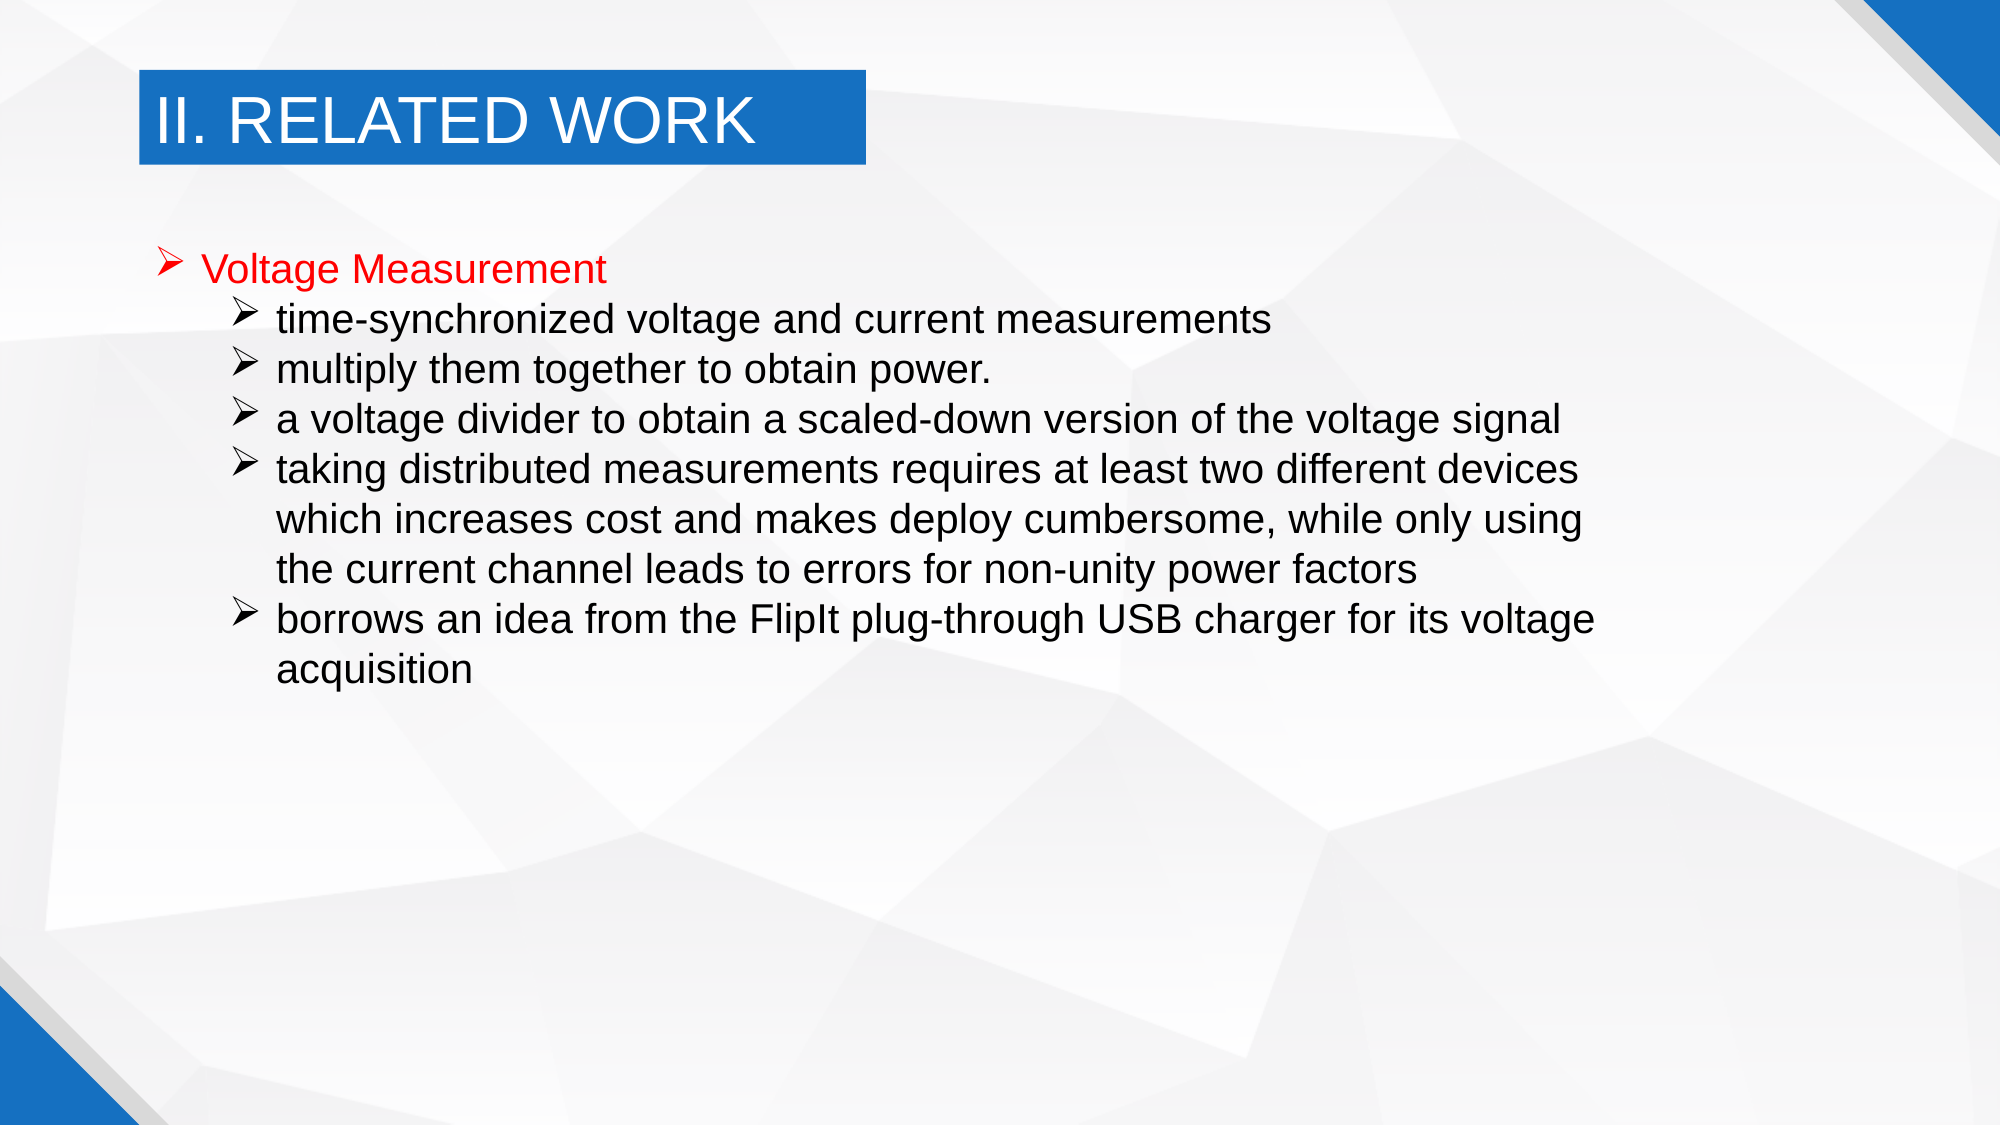

II. RELATED WORK

Voltage Measurement
time-synchronized voltage and current measurements
multiply them together to obtain power.
a voltage divider to obtain a scaled-down version of the voltage signal
taking distributed measurements requires at least two different devices which increases cost and makes deploy cumbersome, while only using the current channel leads to errors for non-unity power factors
borrows an idea from the FlipIt plug-through USB charger for its voltage acquisition